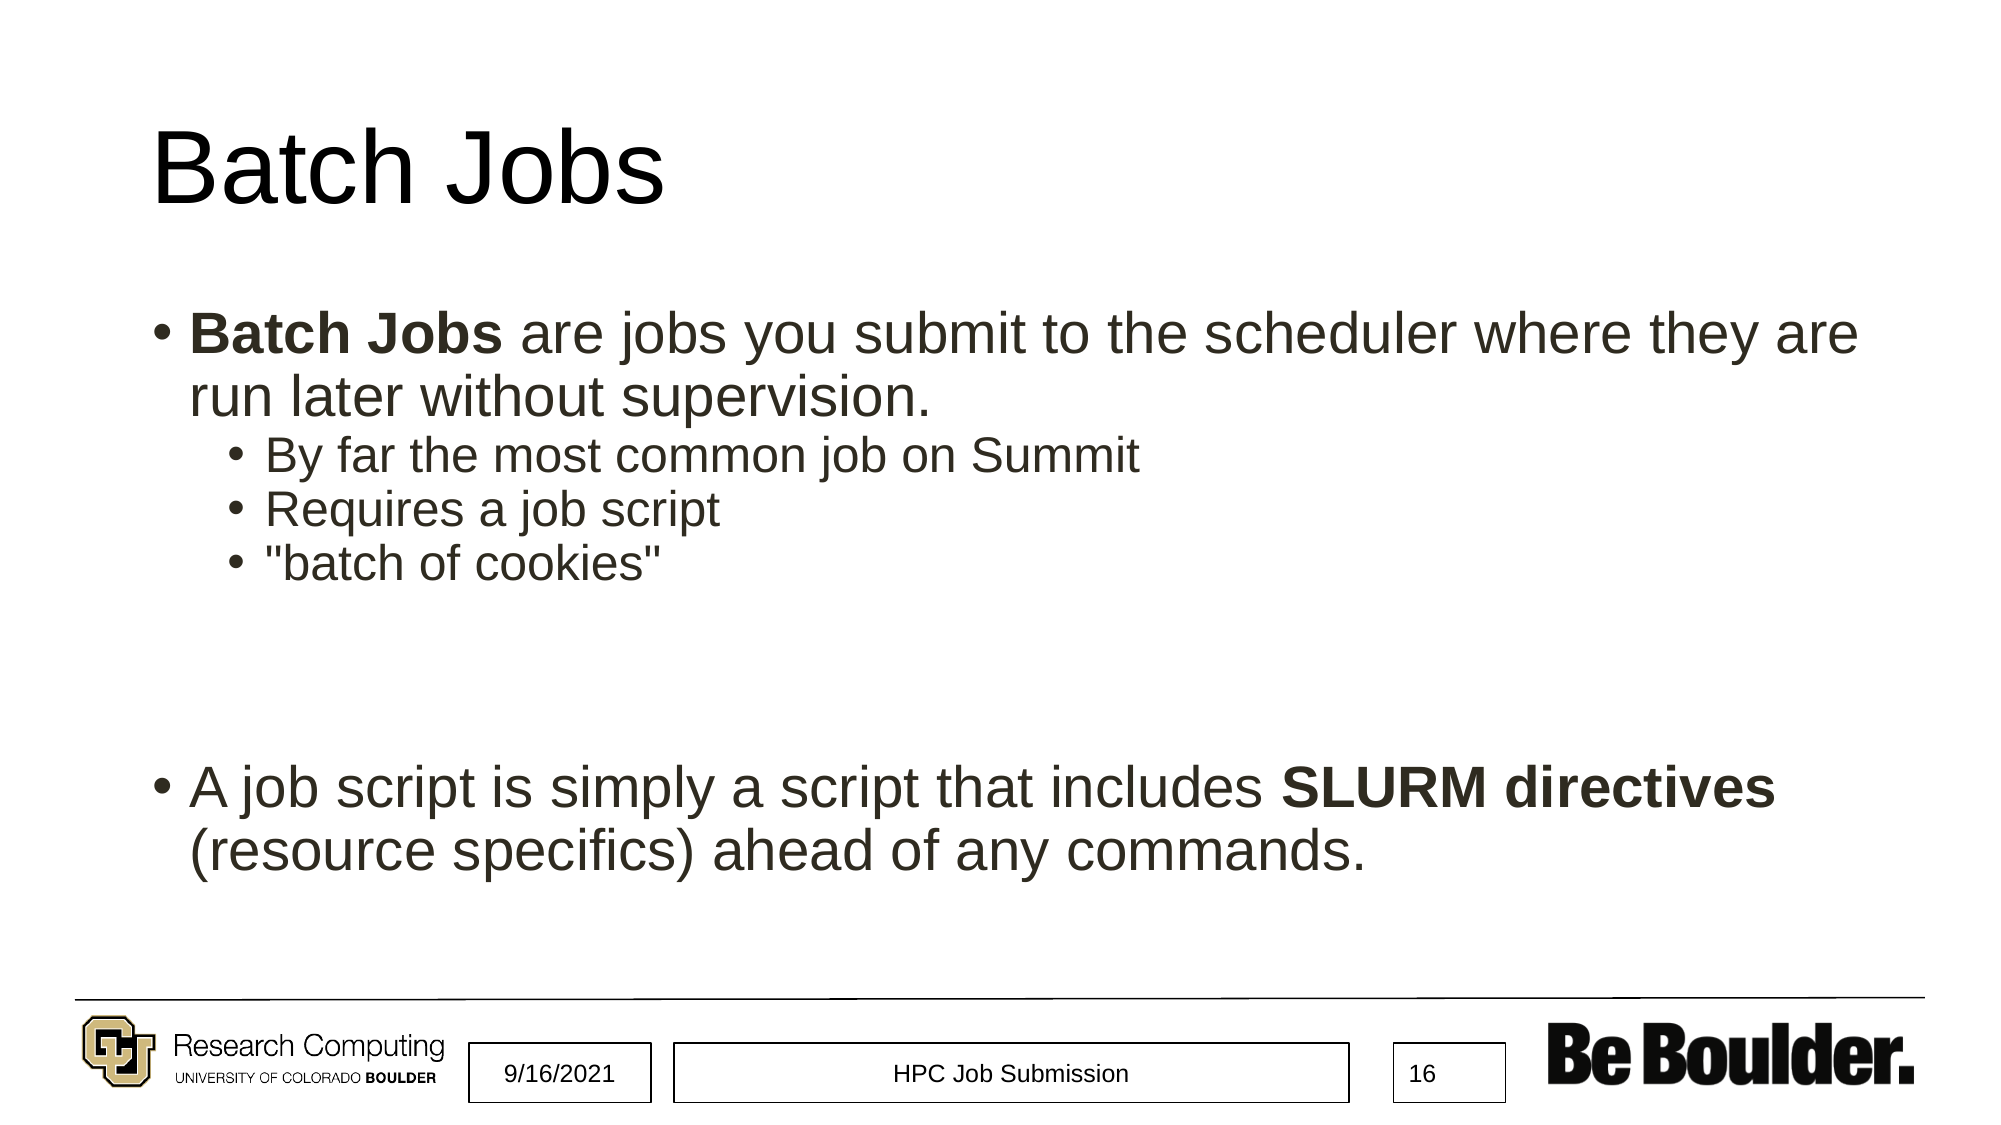

# Batch Jobs
Batch Jobs are jobs you submit to the scheduler where they are run later without supervision.
By far the most common job on Summit
Requires a job script
"batch of cookies"

A job script is simply a script that includes SLURM directives (resource specifics) ahead of any commands.
9/16/2021
HPC Job Submission
16